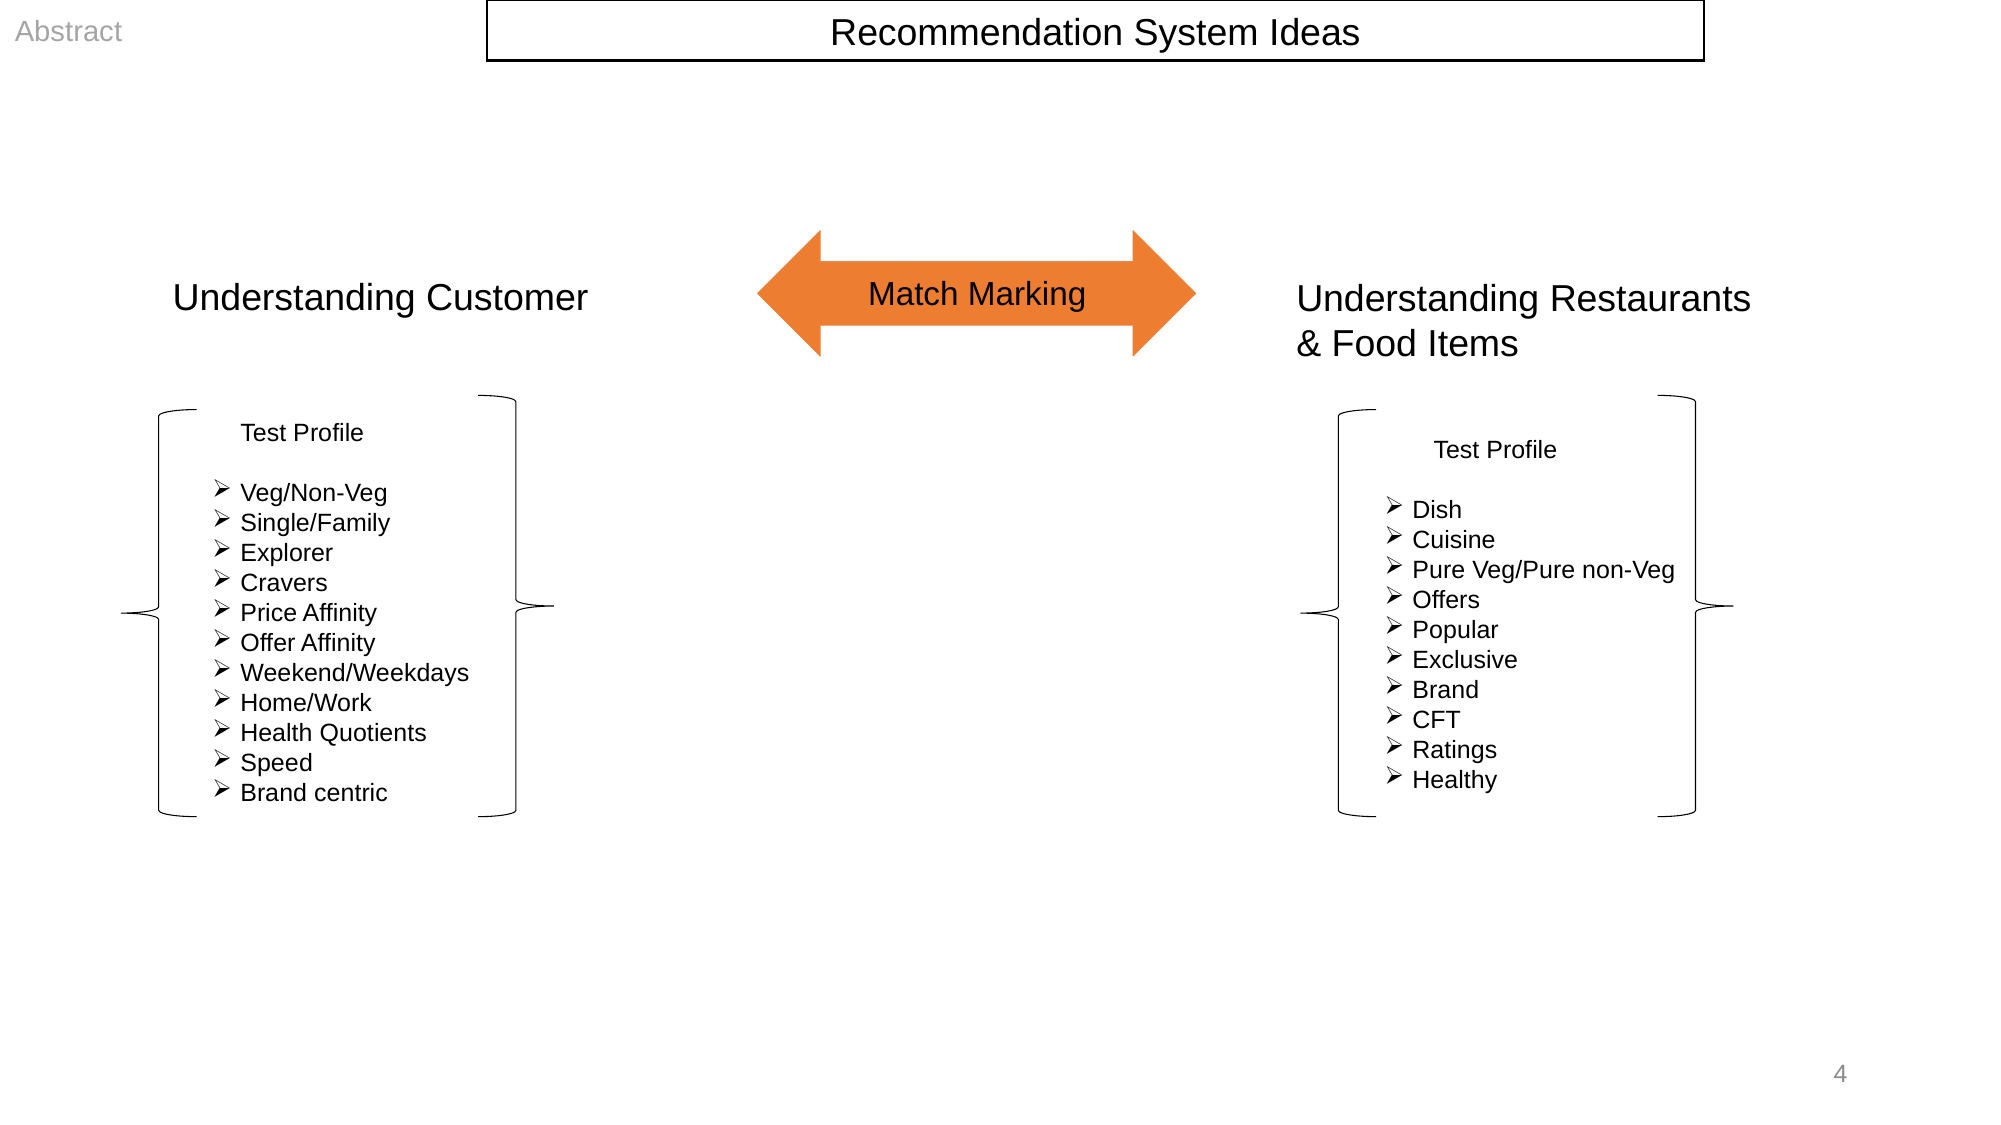

Abstract
Recommendation System Ideas

Match Marking
Understanding Customer
Understanding Restaurants & Food Items

    Test Profile

Veg/Non-Veg
Single/Family
Explorer
Cravers
Price Affinity
Offer Affinity
Weekend/Weekdays
Home/Work
Health Quotients
Speed
Brand centric

       Test Profile

Dish
Cuisine
Pure Veg/Pure non-Veg
Offers
Popular
Exclusive
Brand
CFT
Ratings
Healthy
4